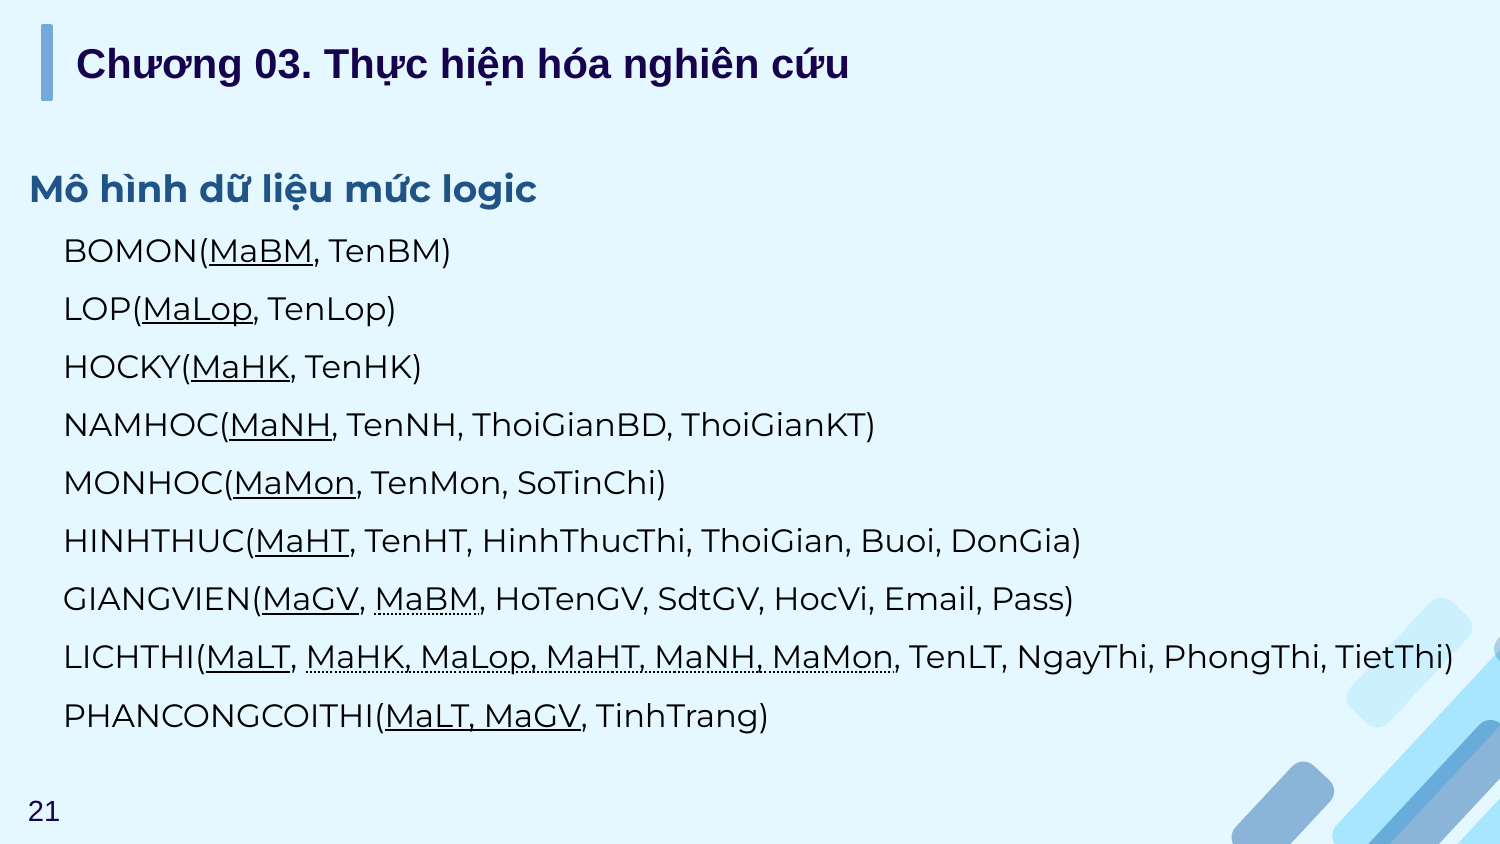

Chương 03. Thực hiện hóa nghiên cứu
Mô hình dữ liệu mức logic
    BOMON(MaBM, TenBM)
    LOP(MaLop, TenLop)
    HOCKY(MaHK, TenHK)
    NAMHOC(MaNH, TenNH, ThoiGianBD, ThoiGianKT)
    MONHOC(MaMon, TenMon, SoTinChi)
    HINHTHUC(MaHT, TenHT, HinhThucThi, ThoiGian, Buoi, DonGia)
    GIANGVIEN(MaGV, MaBM, HoTenGV, SdtGV, HocVi, Email, Pass)
    LICHTHI(MaLT, MaHK, MaLop, MaHT, MaNH, MaMon, TenLT, NgayThi, PhongThi, TietThi)
    PHANCONGCOITHI(MaLT, MaGV, TinhTrang)
21